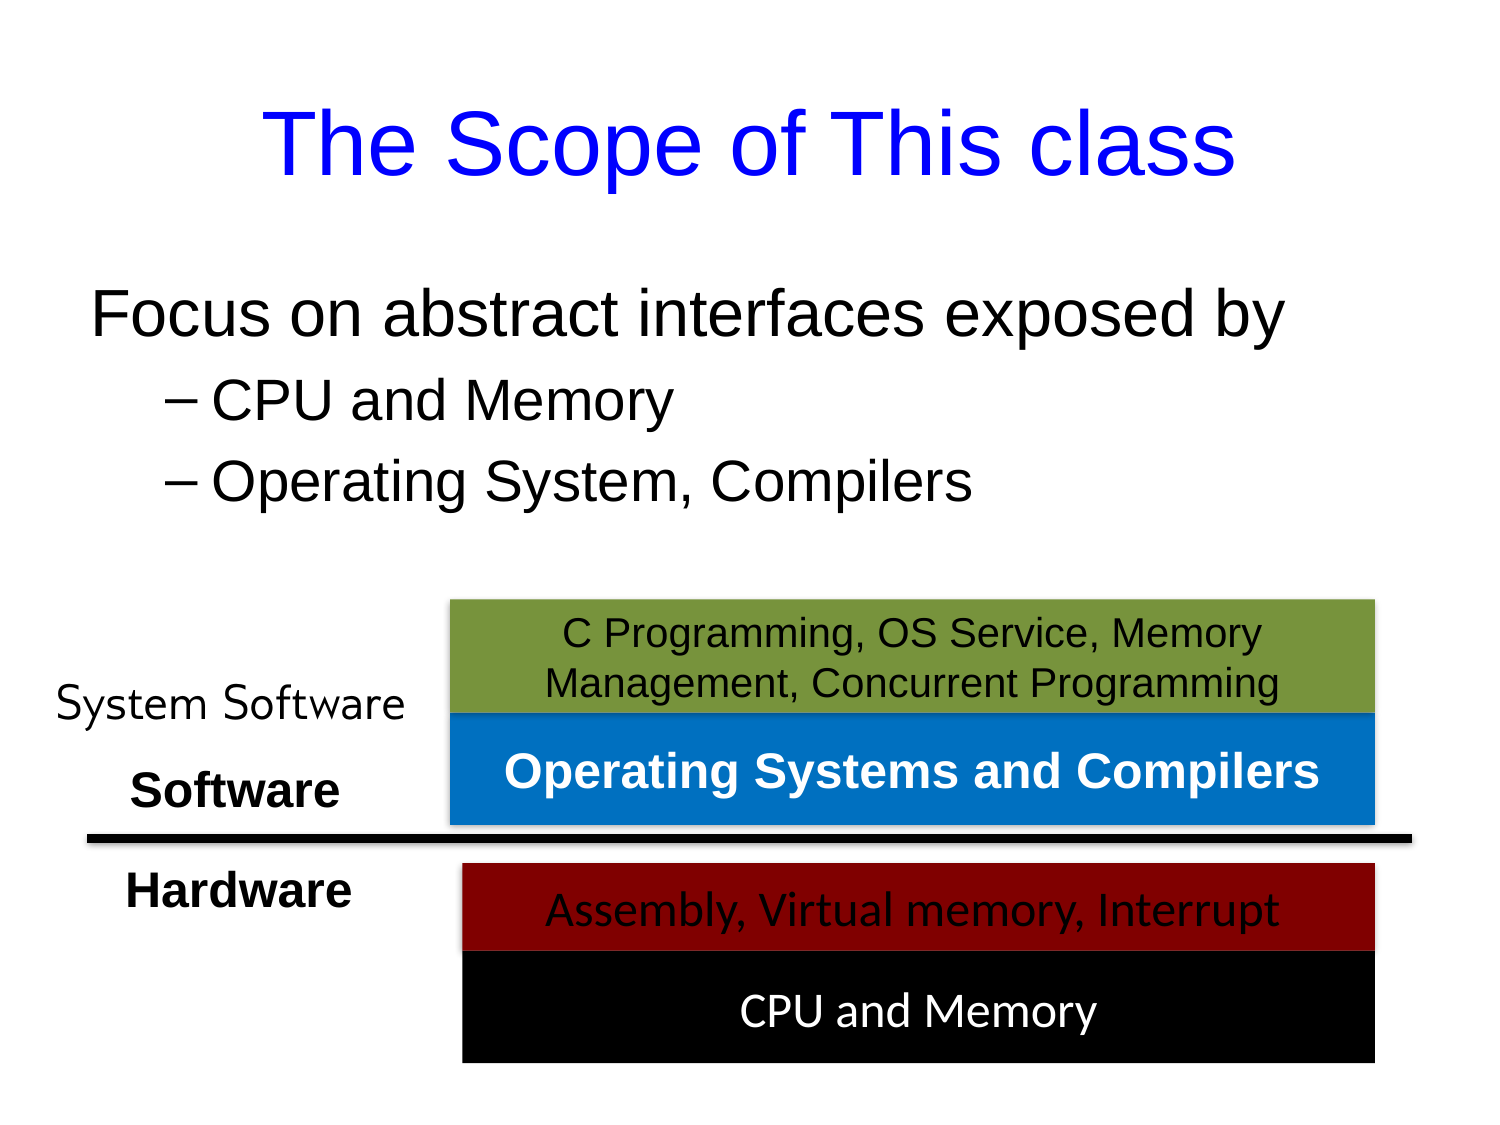

# The Scope of This class
Focus on abstract interfaces exposed by
CPU and Memory
Operating System, Compilers
C Programming, OS Service, Memory Management, Concurrent Programming
System Software
Operating Systems and Compilers
Software
Hardware
Assembly, Virtual memory, Interrupt
CPU and Memory